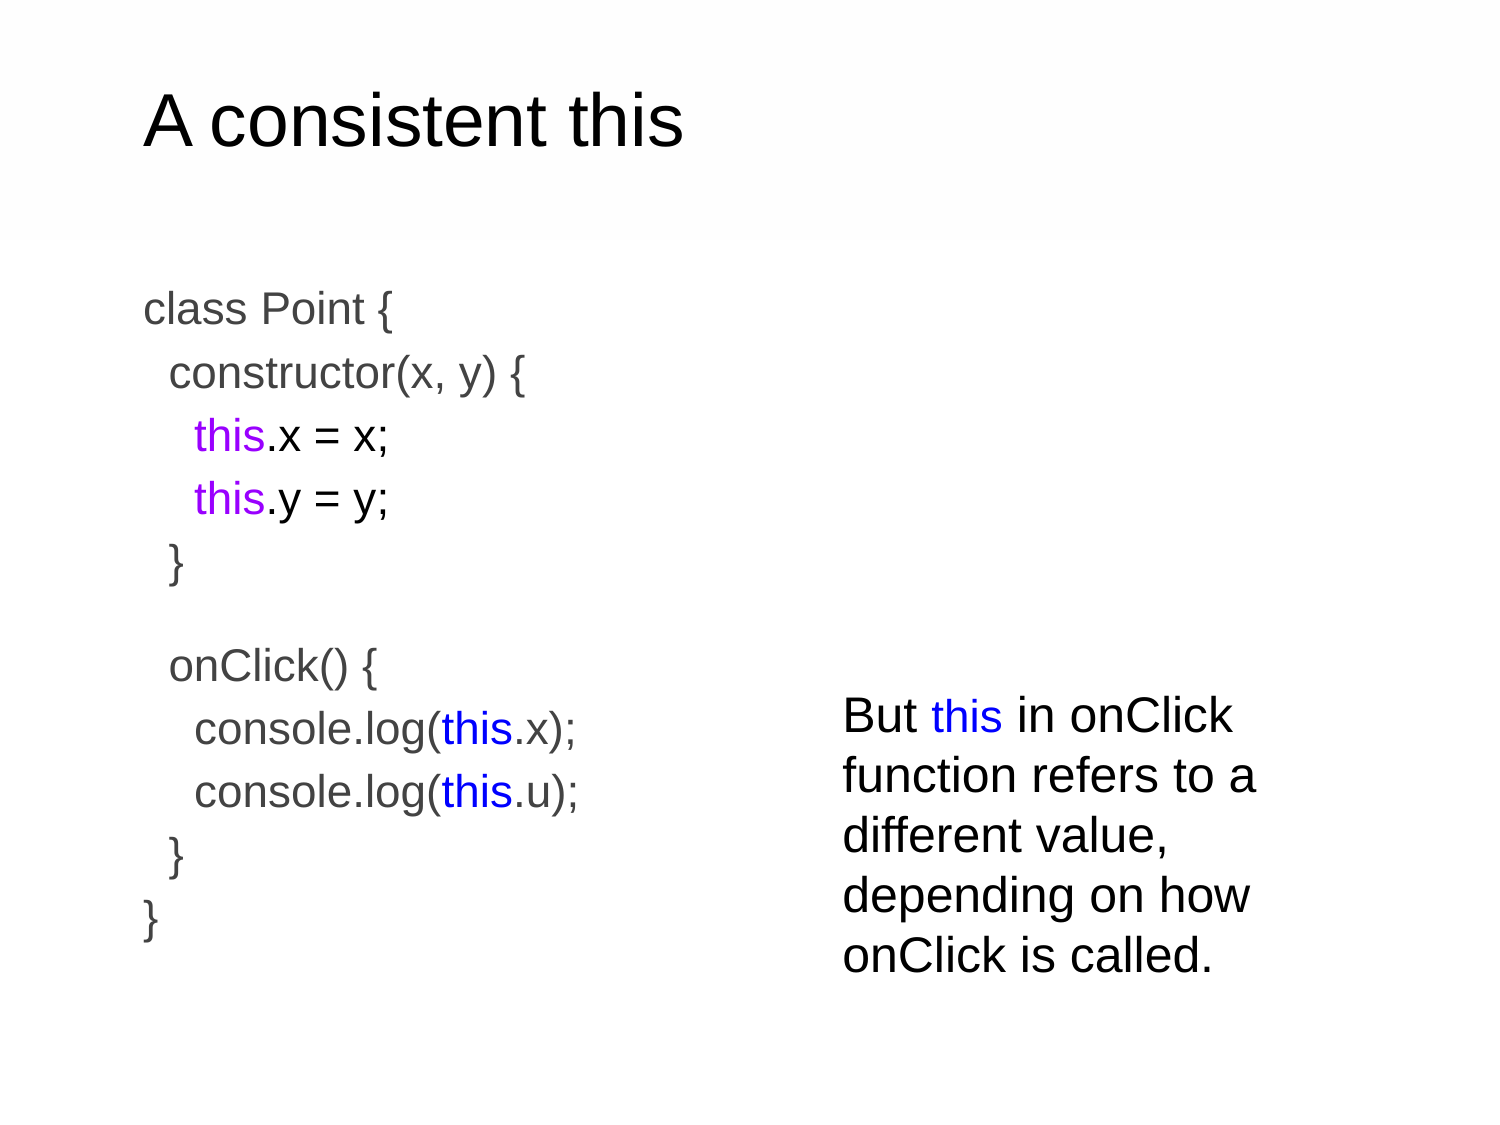

A consistent this
class Point {
  constructor(x, y) {
    this.x = x;
    this.y = y;
  }

  onClick() {
    console.log(this.x);
    console.log(this.u);
  }
}

But this in onClick function refers to a different value, depending on how onClick is called.